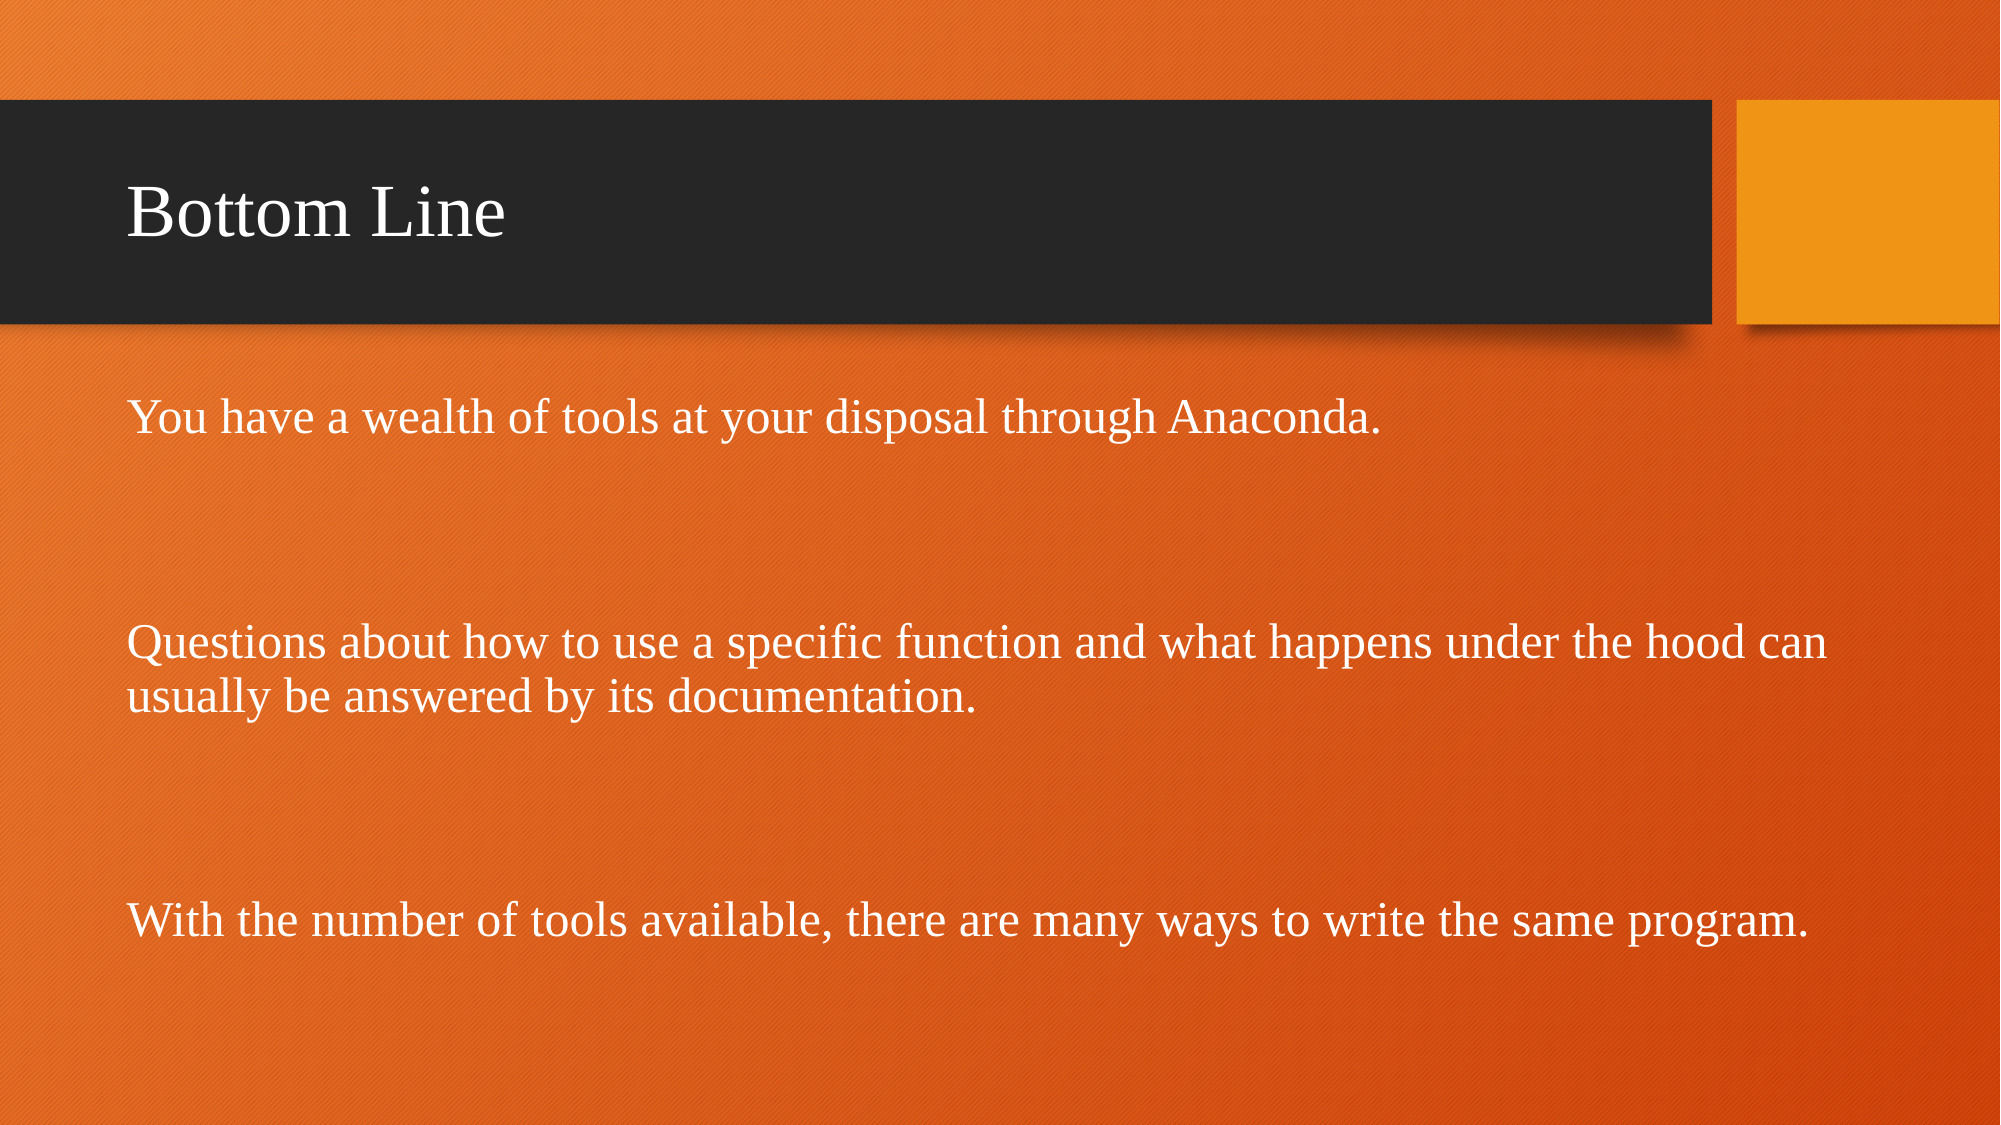

# Bottom Line
You have a wealth of tools at your disposal through Anaconda.

Questions about how to use a specific function and what happens under the hood can usually be answered by its documentation.

With the number of tools available, there are many ways to write the same program.